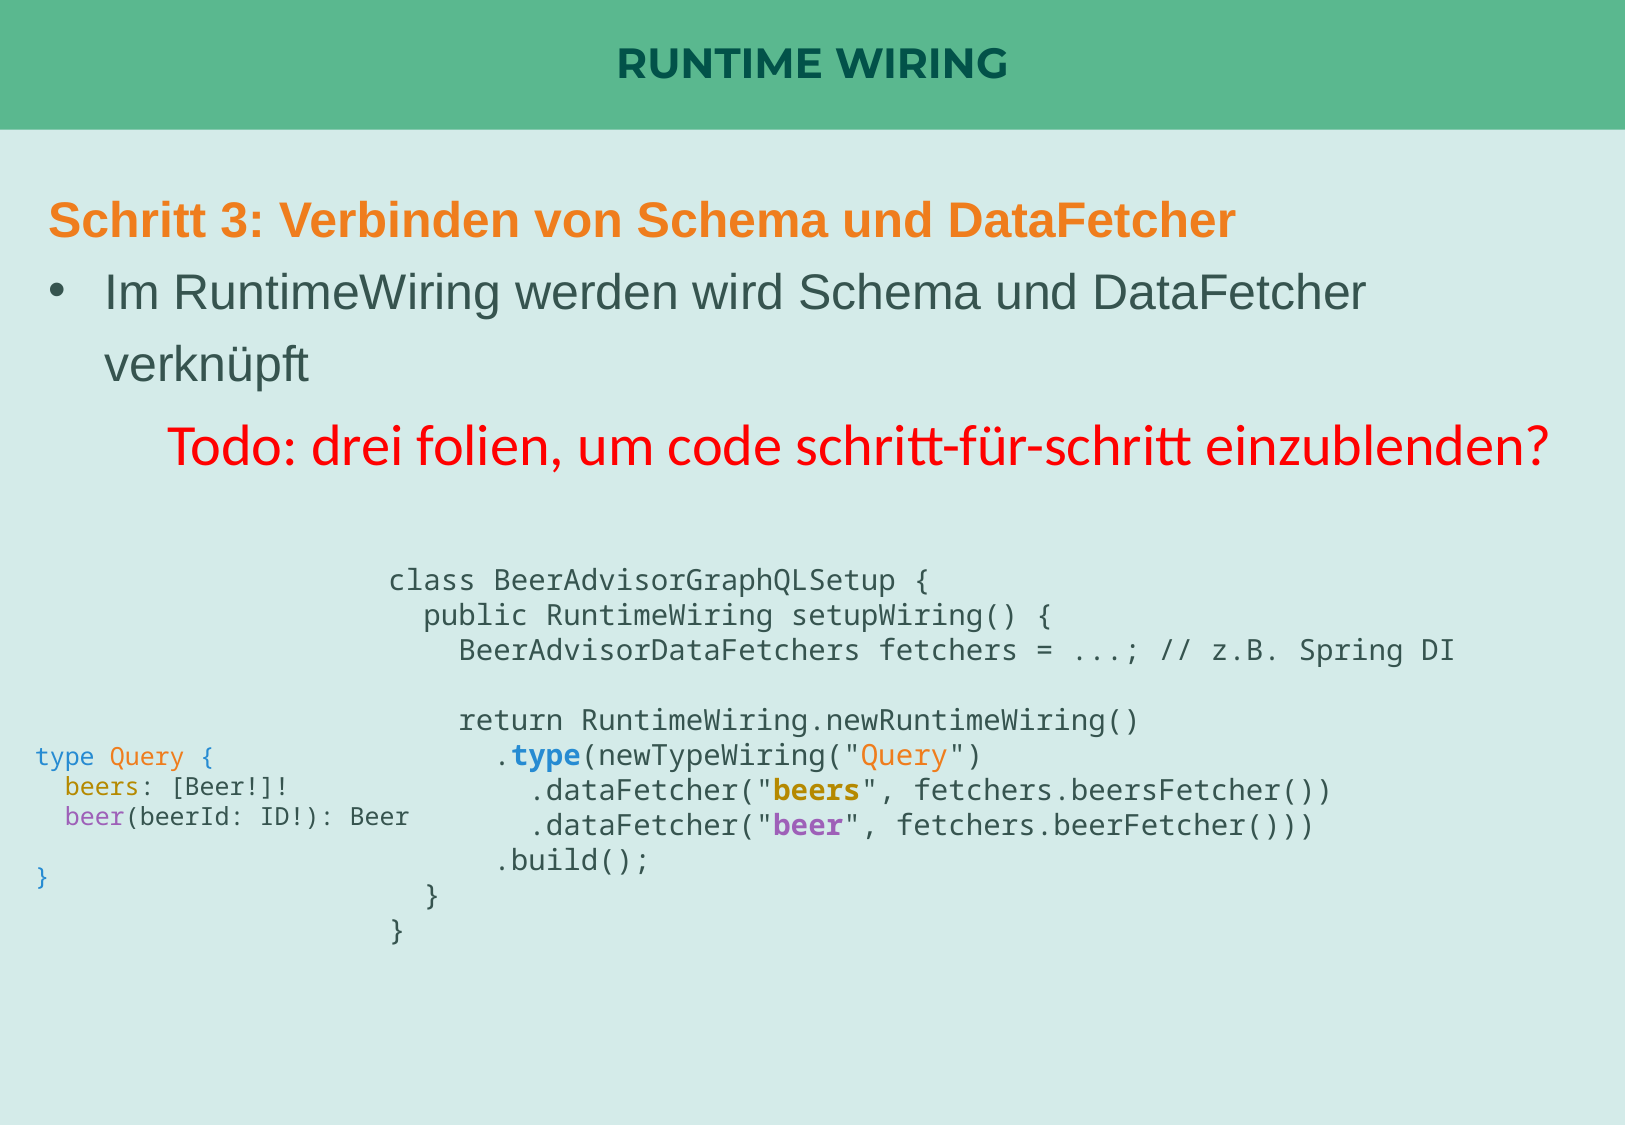

# Runtime Wiring
Schritt 3: Verbinden von Schema und DataFetcher
Im RuntimeWiring werden wird Schema und DataFetcher verknüpft
Todo: drei folien, um code schritt-für-schritt einzublenden?

class BeerAdvisorGraphQLSetup {
  public RuntimeWiring setupWiring() {
    BeerAdvisorDataFetchers fetchers = ...; // z.B. Spring DI

    return RuntimeWiring.newRuntimeWiring()
      .type(newTypeWiring("Query")
        .dataFetcher("beers", fetchers.beersFetcher())
        .dataFetcher("beer", fetchers.beerFetcher()))
      .build();
  }
}

type Query {
  beers: [Beer!]!
  beer(beerId: ID!): Beer

}